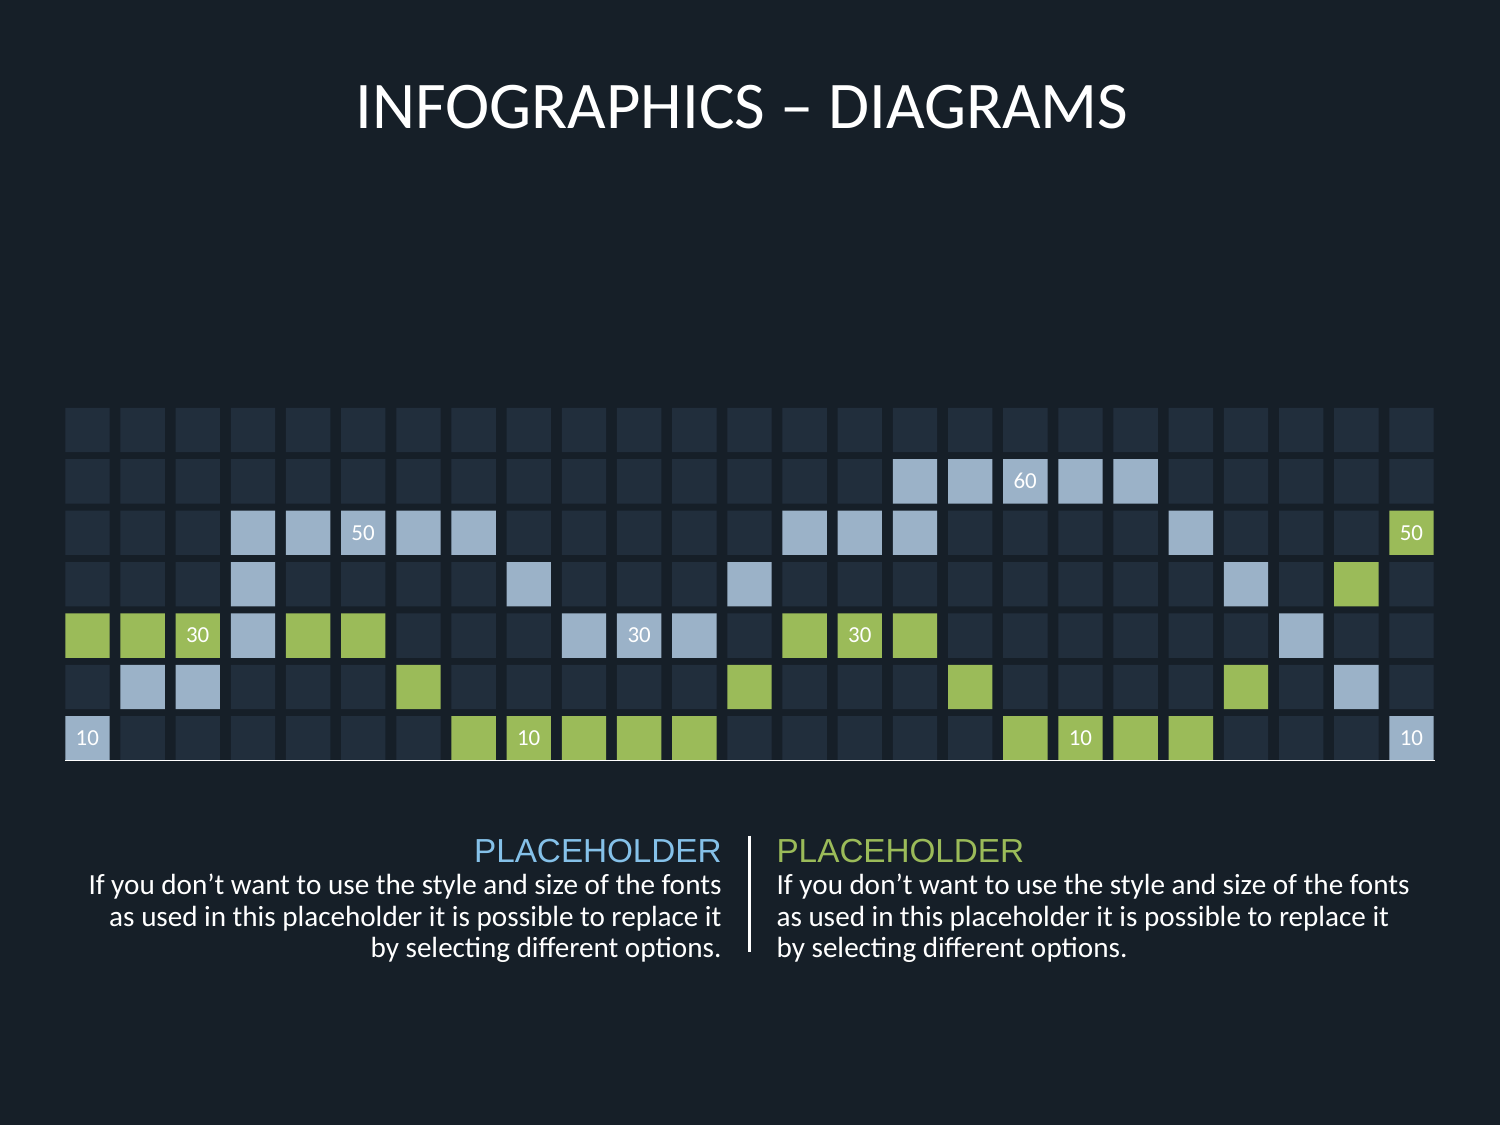

# Infographics – Diagrams

60

50

50

30

30

30

10

10

10

10
PLACEHOLDER
If you don’t want to use the style and size of the fonts as used in this placeholder it is possible to replace it by selecting different options.
PLACEHOLDER
If you don’t want to use the style and size of the fonts as used in this placeholder it is possible to replace it by selecting different options.